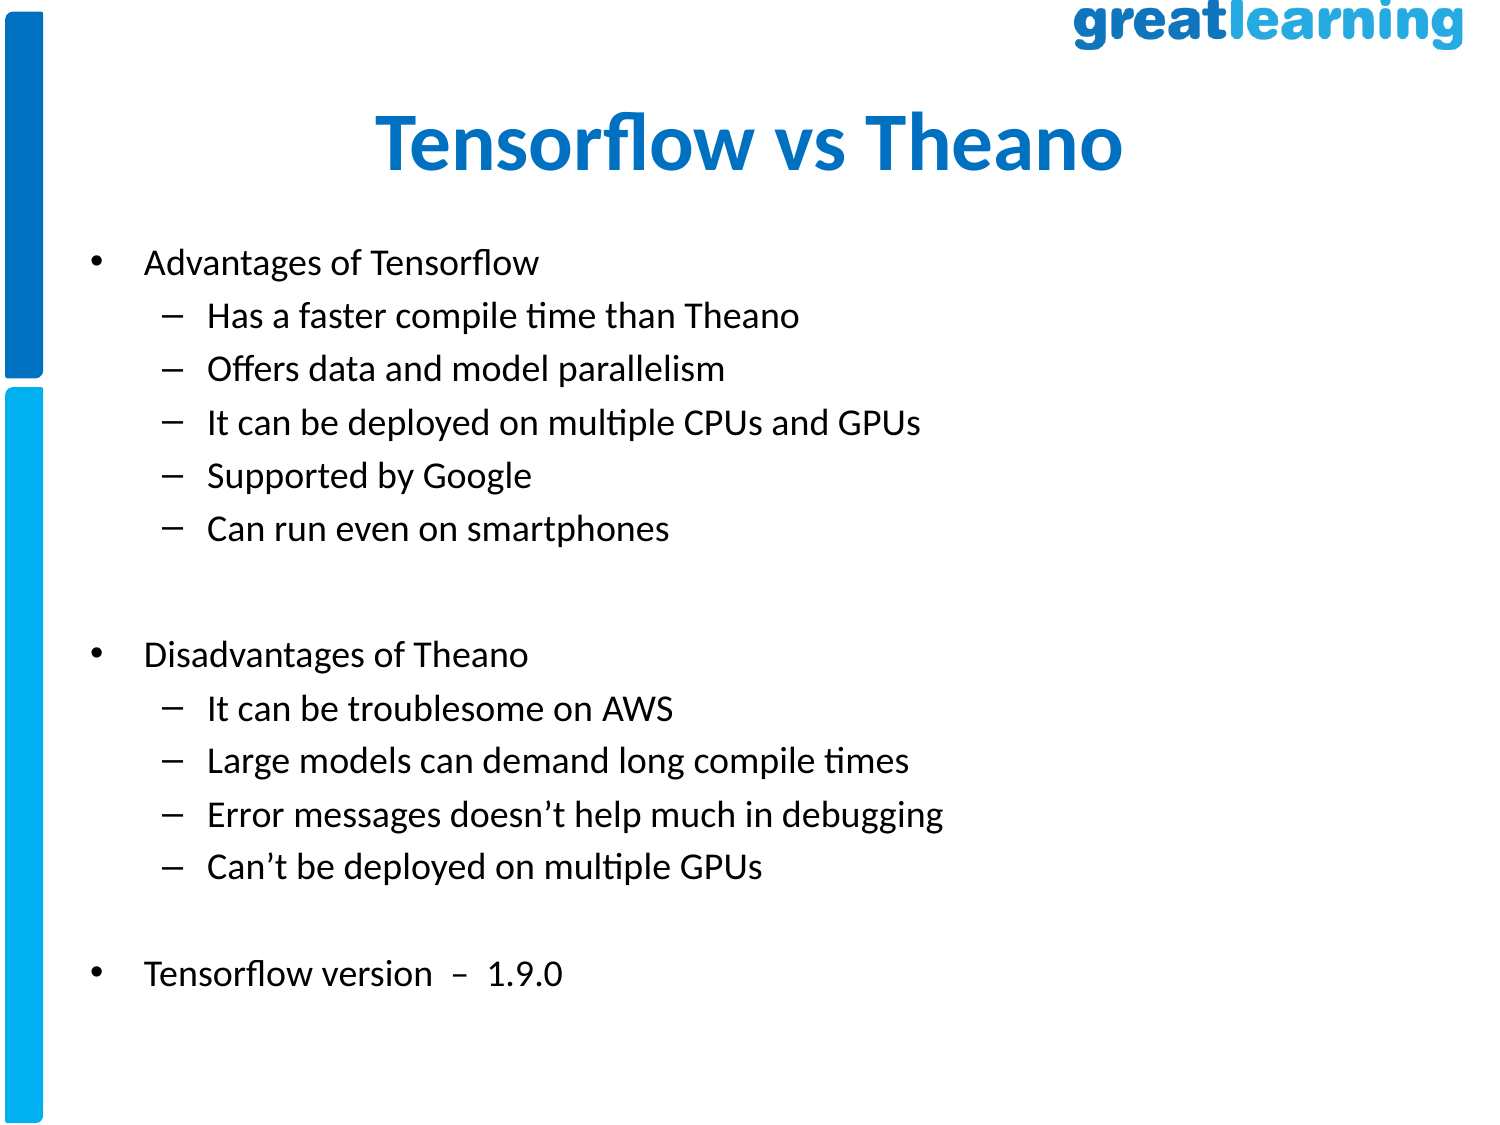

# Tensorflow vs Theano
Advantages of Tensorflow
Has a faster compile time than Theano
Offers data and model parallelism
It can be deployed on multiple CPUs and GPUs
Supported by Google
Can run even on smartphones

Disadvantages of Theano
It can be troublesome on AWS
Large models can demand long compile times
Error messages doesn’t help much in debugging
Can’t be deployed on multiple GPUs

Tensorflow version  –  1.9.0